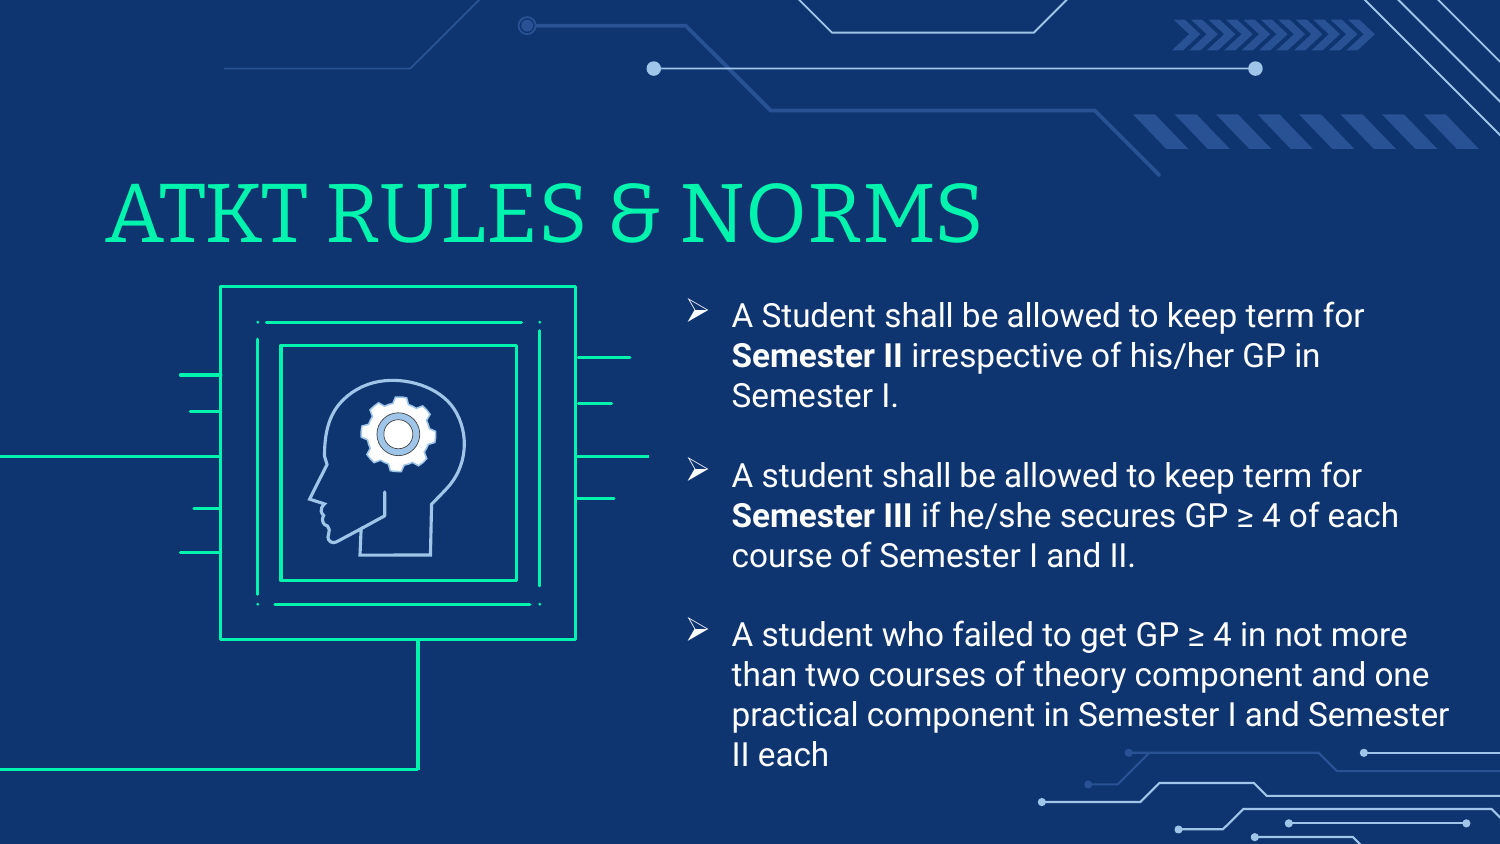

# ATKT RULES & NORMS

A Student shall be allowed to keep term for Semester II irrespective of his/her GP in Semester I.

A student shall be allowed to keep term for Semester III if he/she secures GP ≥ 4 of each course of Semester I and II.

A student who failed to get GP ≥ 4 in not more than two courses of theory component and one practical component in Semester I and Semester II each